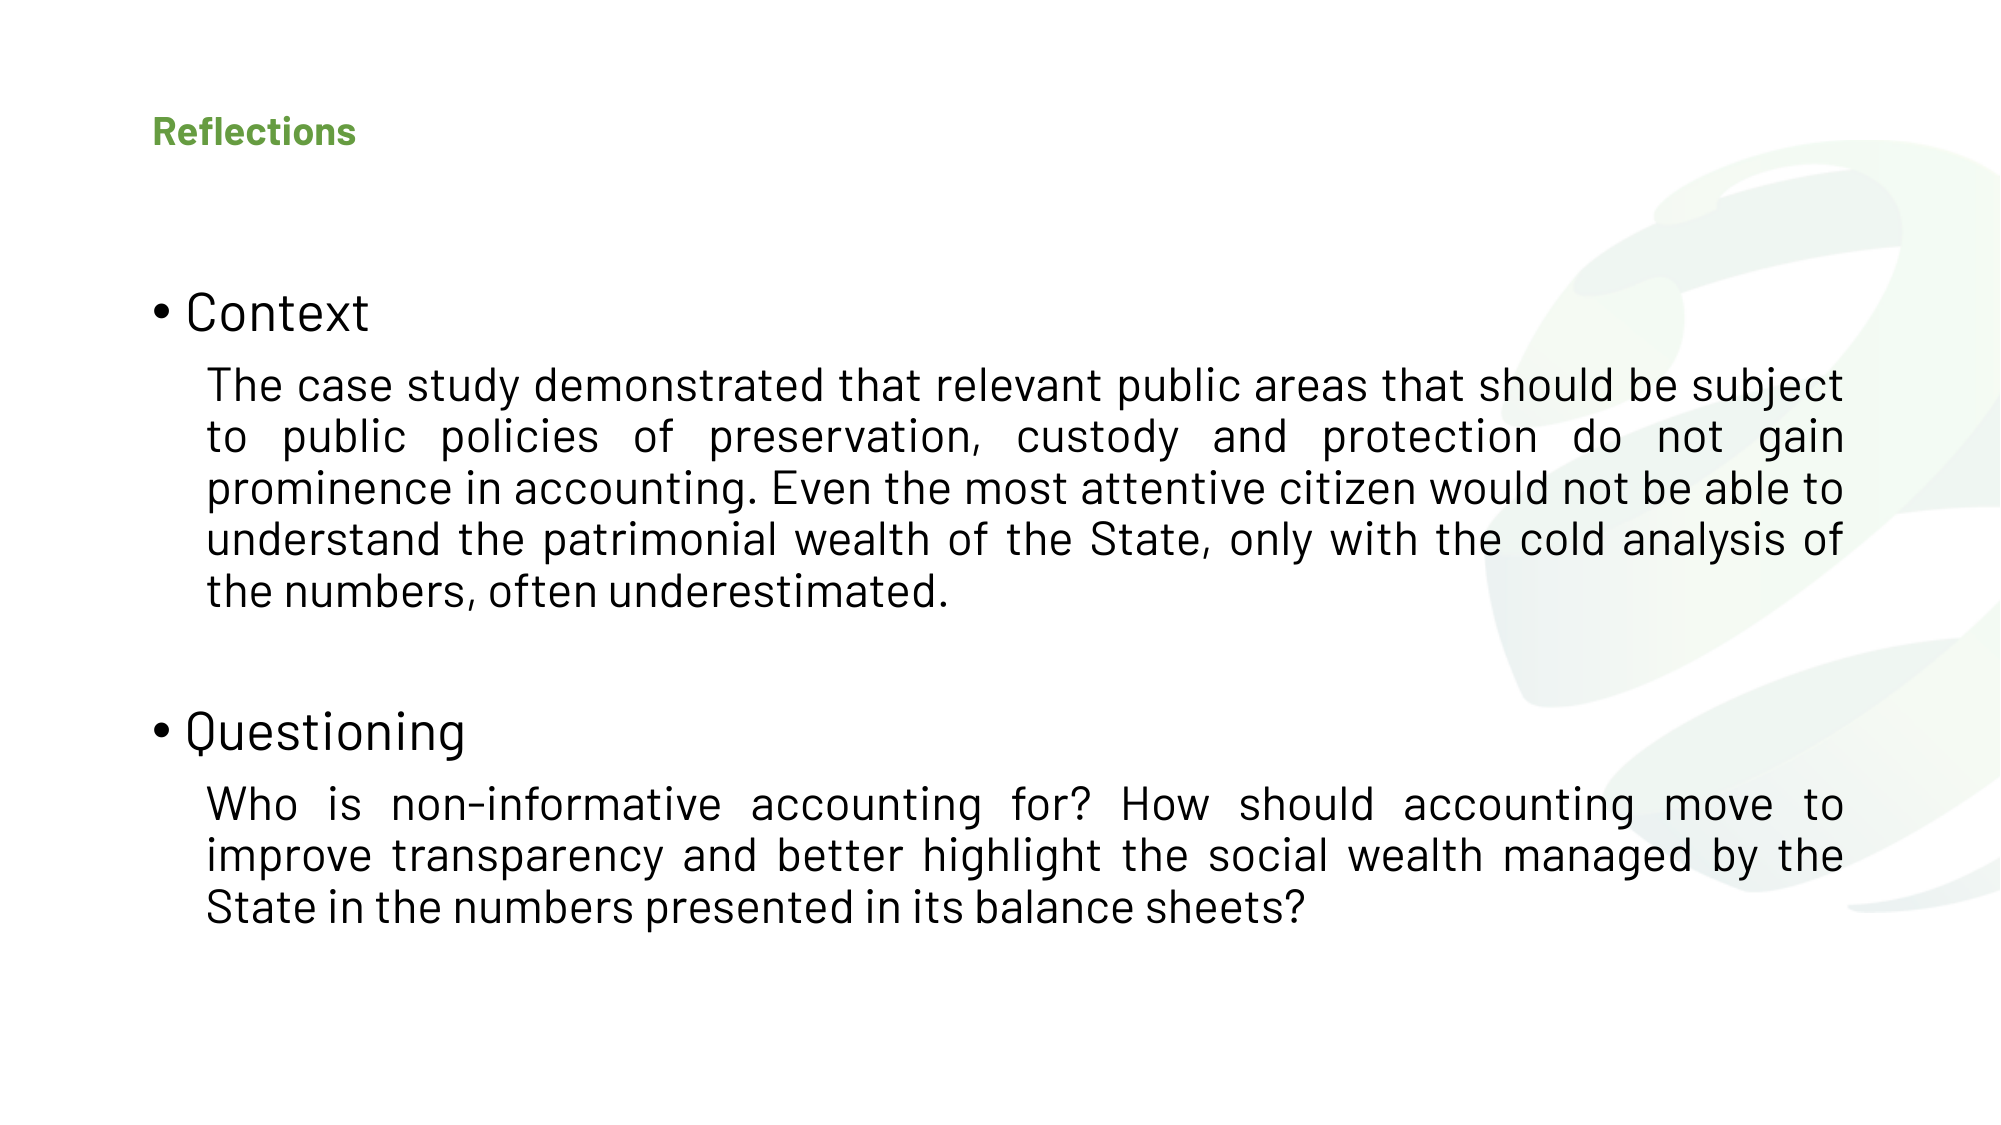

# Reflections
Context
The case study demonstrated that relevant public areas that should be subject to public policies of preservation, custody and protection do not gain prominence in accounting. Even the most attentive citizen would not be able to understand the patrimonial wealth of the State, only with the cold analysis of the numbers, often underestimated.

Questioning
Who is non-informative accounting for? How should accounting move to improve transparency and better highlight the social wealth managed by the State in the numbers presented in its balance sheets?
f